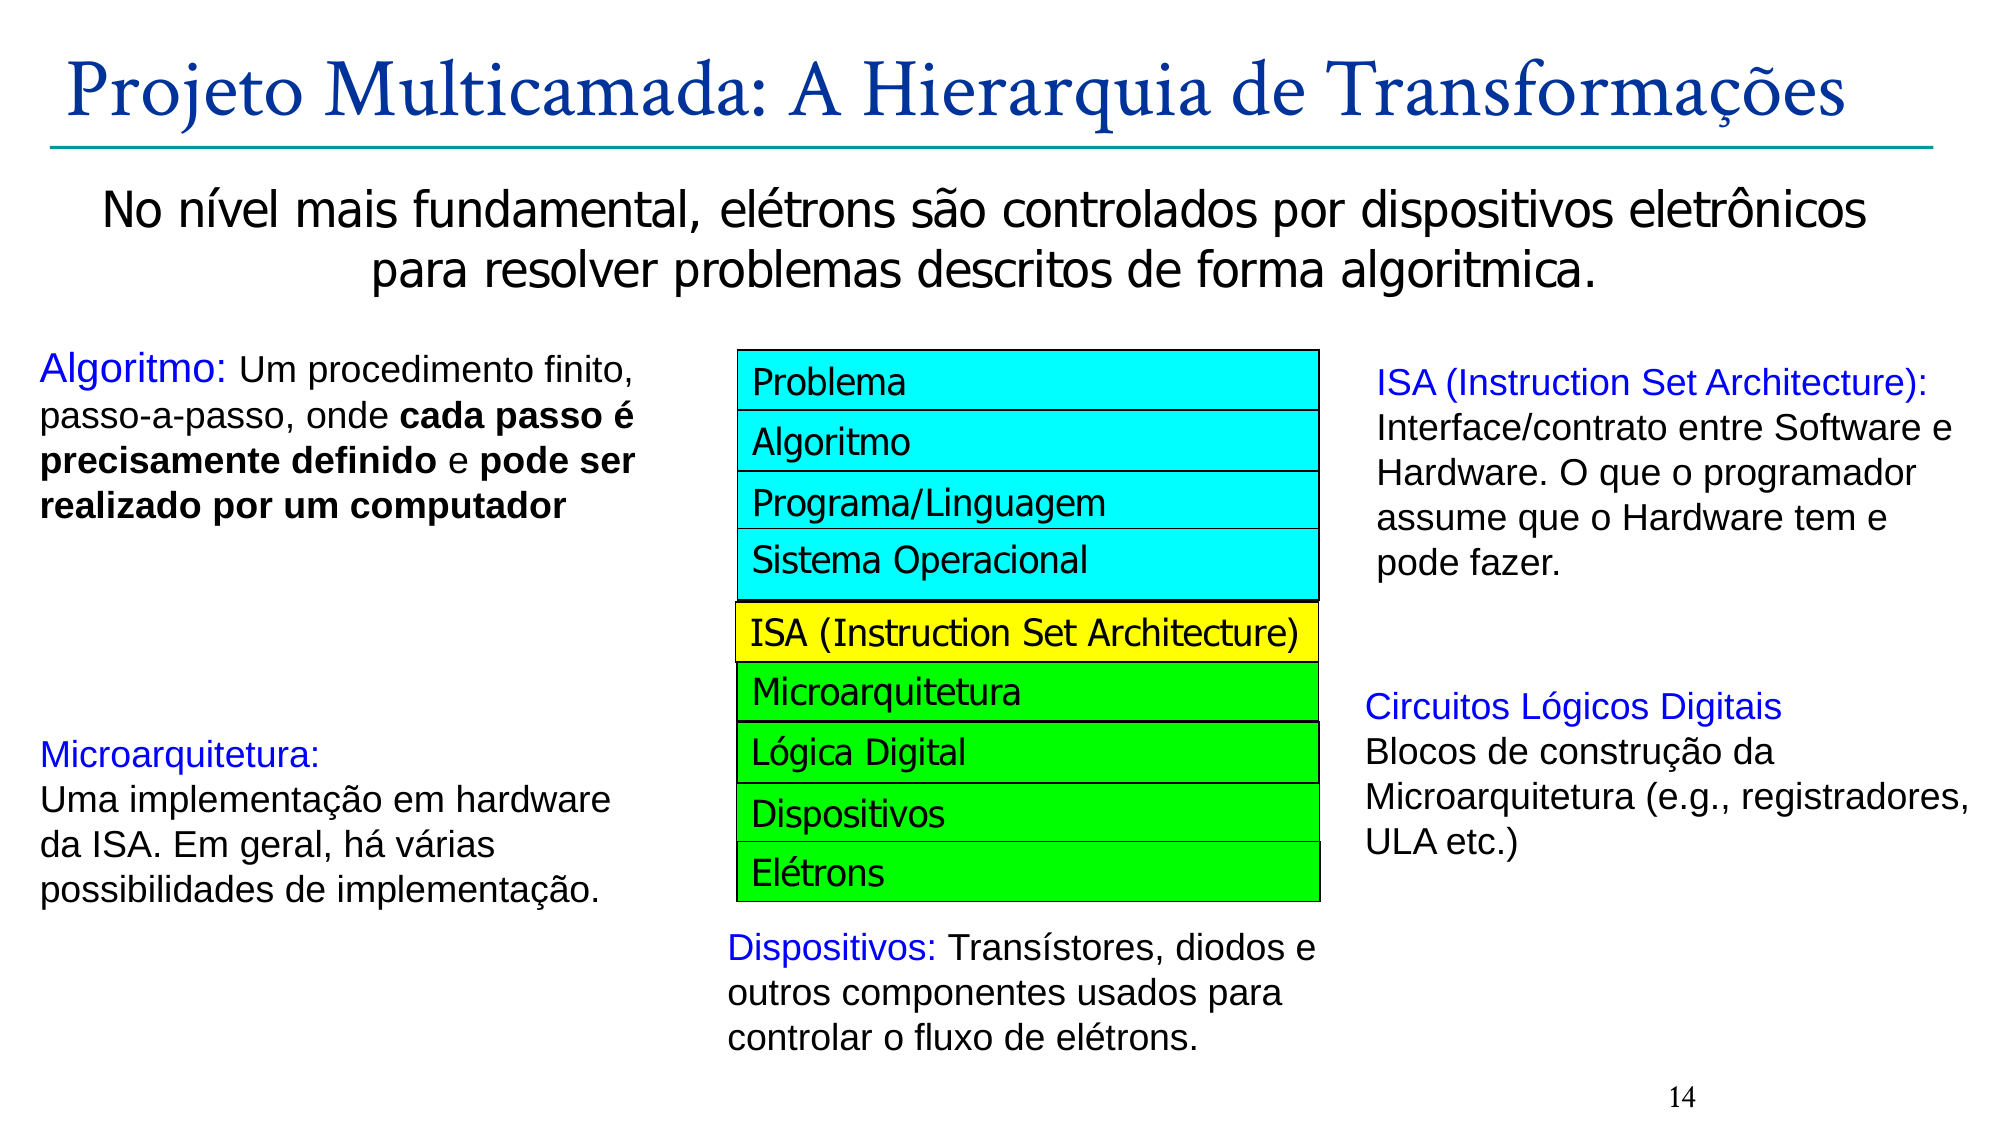

# Projeto Multicamada: A Hierarquia de Transformações
No nível mais fundamental, elétrons são controlados por dispositivos eletrônicos para resolver problemas descritos de forma algoritmica.
Algoritmo: Um procedimento finito, passo-a-passo, onde cada passo é precisamente definido e pode ser realizado por um computador
Problema
ISA (Instruction Set Architecture):
Interface/contrato entre Software e Hardware. O que o programador assume que o Hardware tem e pode fazer.
Algoritmo
Programa/Linguagem
Sistema Operacional
ISA (Instruction Set Architecture)
Microarquitetura
Circuitos Lógicos Digitais
Blocos de construção da Microarquitetura (e.g., registradores, ULA etc.)
Lógica Digital

Microarquitetura:
Uma implementação em hardware da ISA. Em geral, há várias possibilidades de implementação.
Dispositivos
Elétrons
Dispositivos: Transístores, diodos e outros componentes usados para controlar o fluxo de elétrons.
14